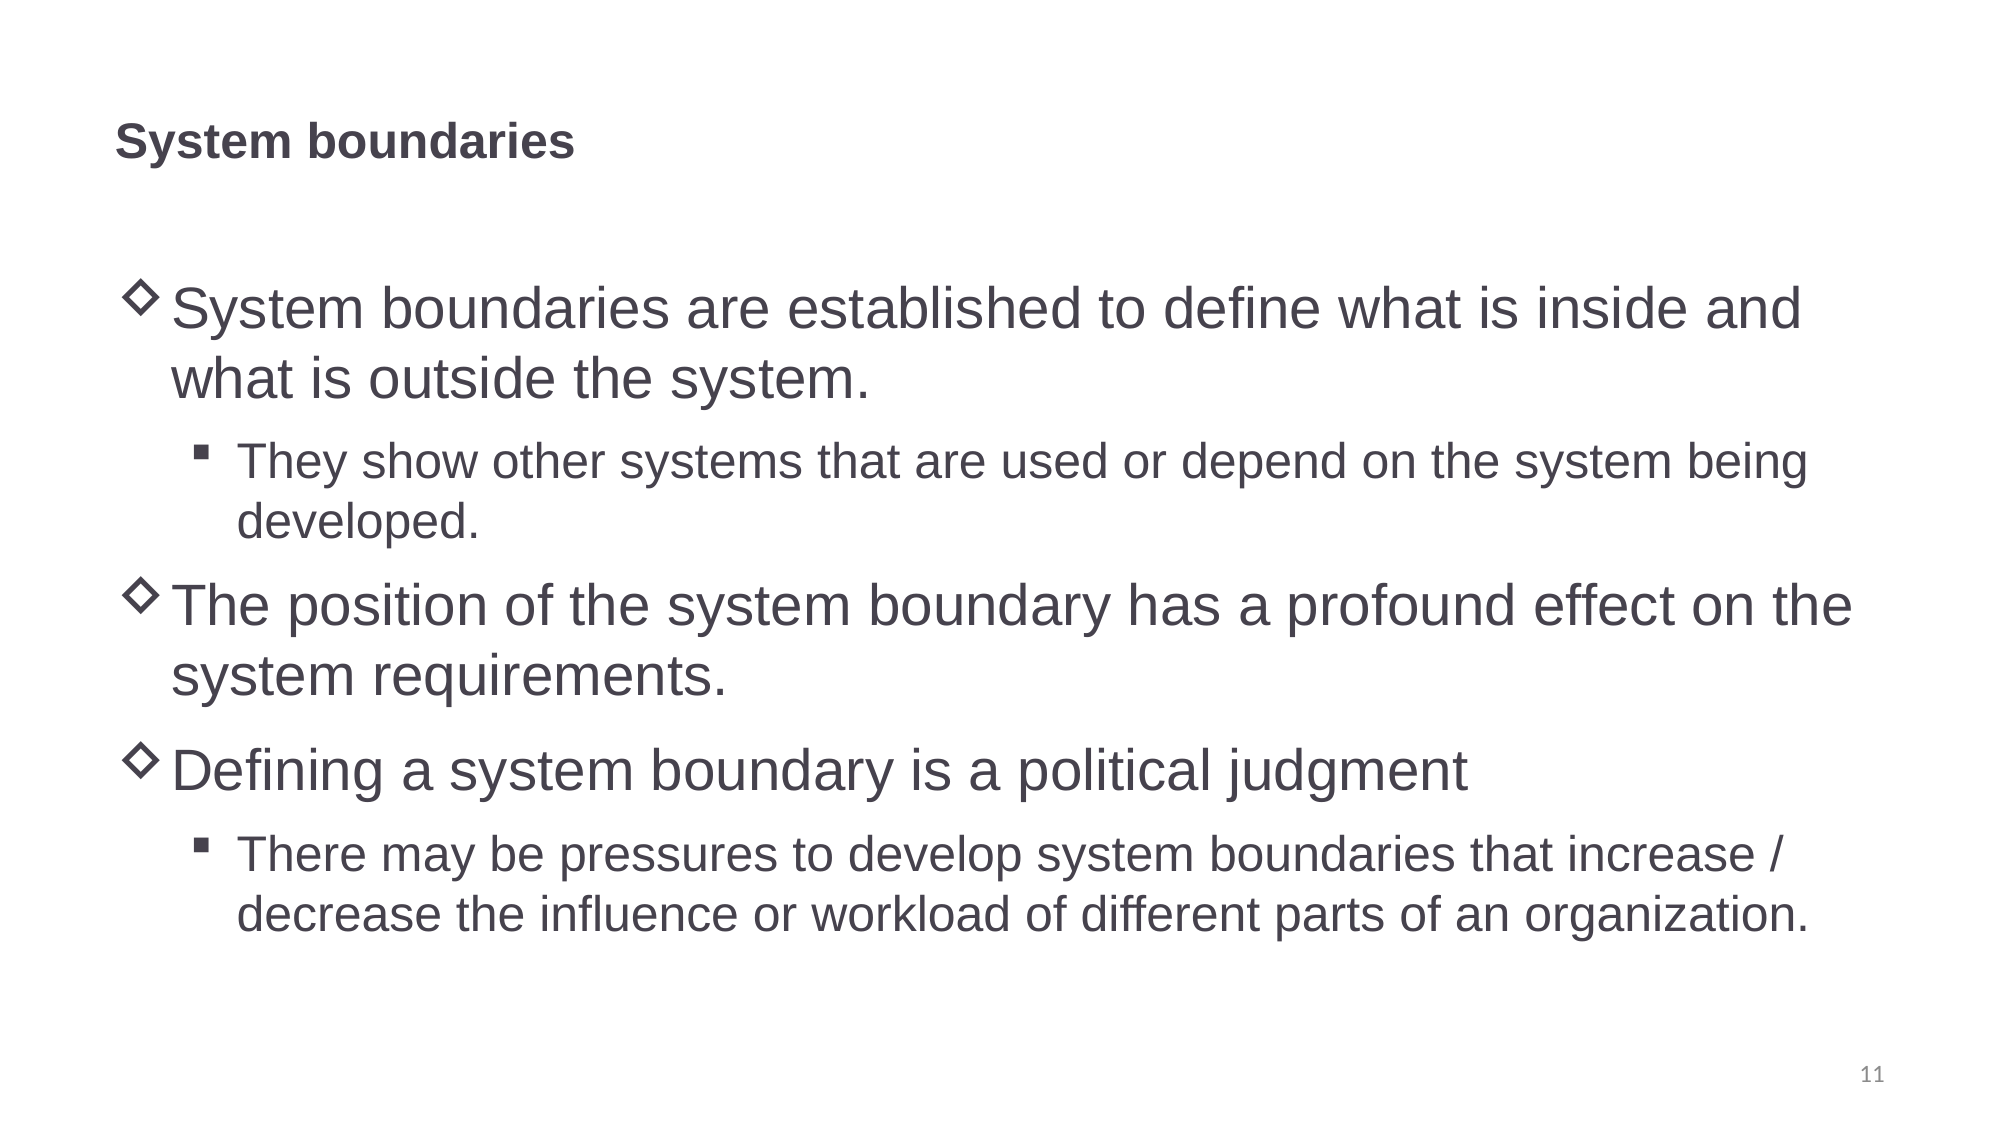

# System boundaries
System boundaries are established to define what is inside and what is outside the system.
They show other systems that are used or depend on the system being developed.
The position of the system boundary has a profound effect on the system requirements.
Defining a system boundary is a political judgment
There may be pressures to develop system boundaries that increase / decrease the influence or workload of different parts of an organization.
11